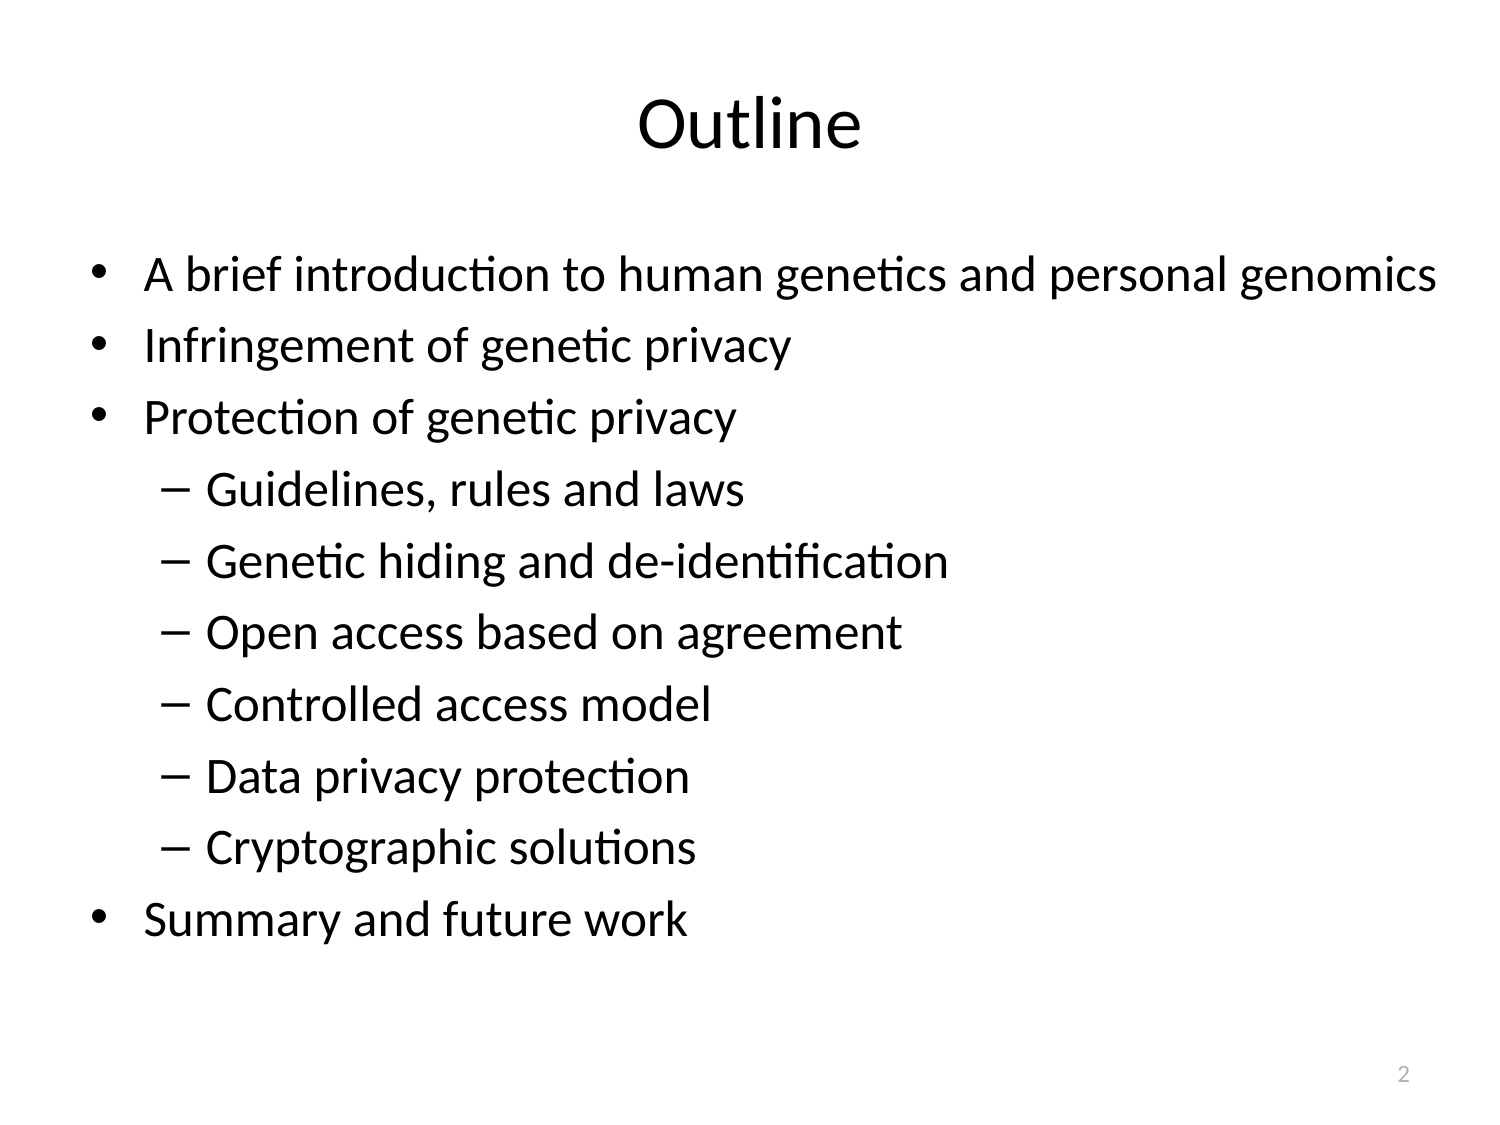

# Outline
A brief introduction to human genetics and personal genomics
Infringement of genetic privacy
Protection of genetic privacy
Guidelines, rules and laws
Genetic hiding and de-identification
Open access based on agreement
Controlled access model
Data privacy protection
Cryptographic solutions
Summary and future work

2